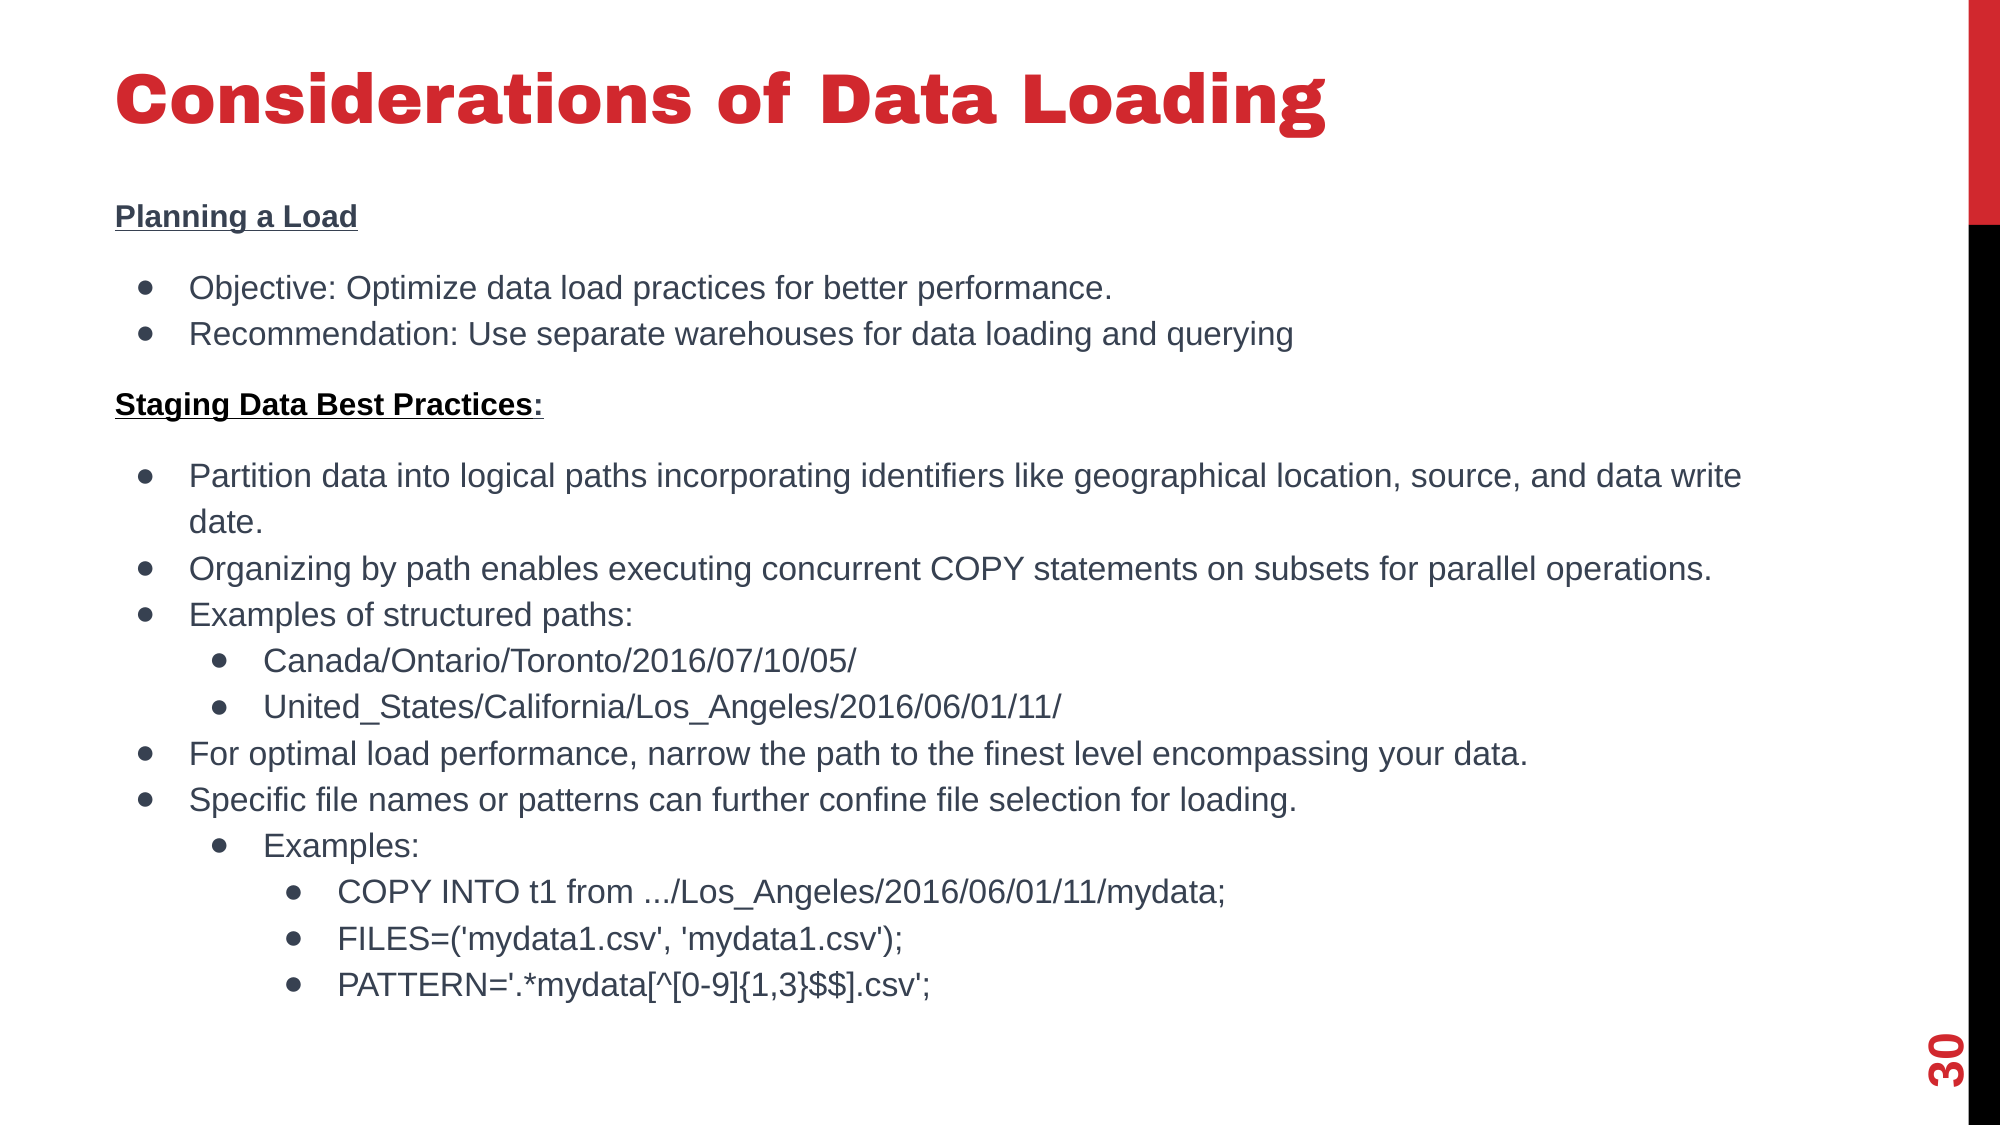

# Considerations of Data Loading
Planning a Load
Objective: Optimize data load practices for better performance.
Recommendation: Use separate warehouses for data loading and querying
Staging Data Best Practices:
Partition data into logical paths incorporating identifiers like geographical location, source, and data write date.
Organizing by path enables executing concurrent COPY statements on subsets for parallel operations.
Examples of structured paths:
Canada/Ontario/Toronto/2016/07/10/05/
United_States/California/Los_Angeles/2016/06/01/11/
For optimal load performance, narrow the path to the finest level encompassing your data.
Specific file names or patterns can further confine file selection for loading.
Examples:
COPY INTO t1 from .../Los_Angeles/2016/06/01/11/mydata;
FILES=('mydata1.csv', 'mydata1.csv');
PATTERN='.*mydata[^[0-9]{1,3}$$].csv';

30